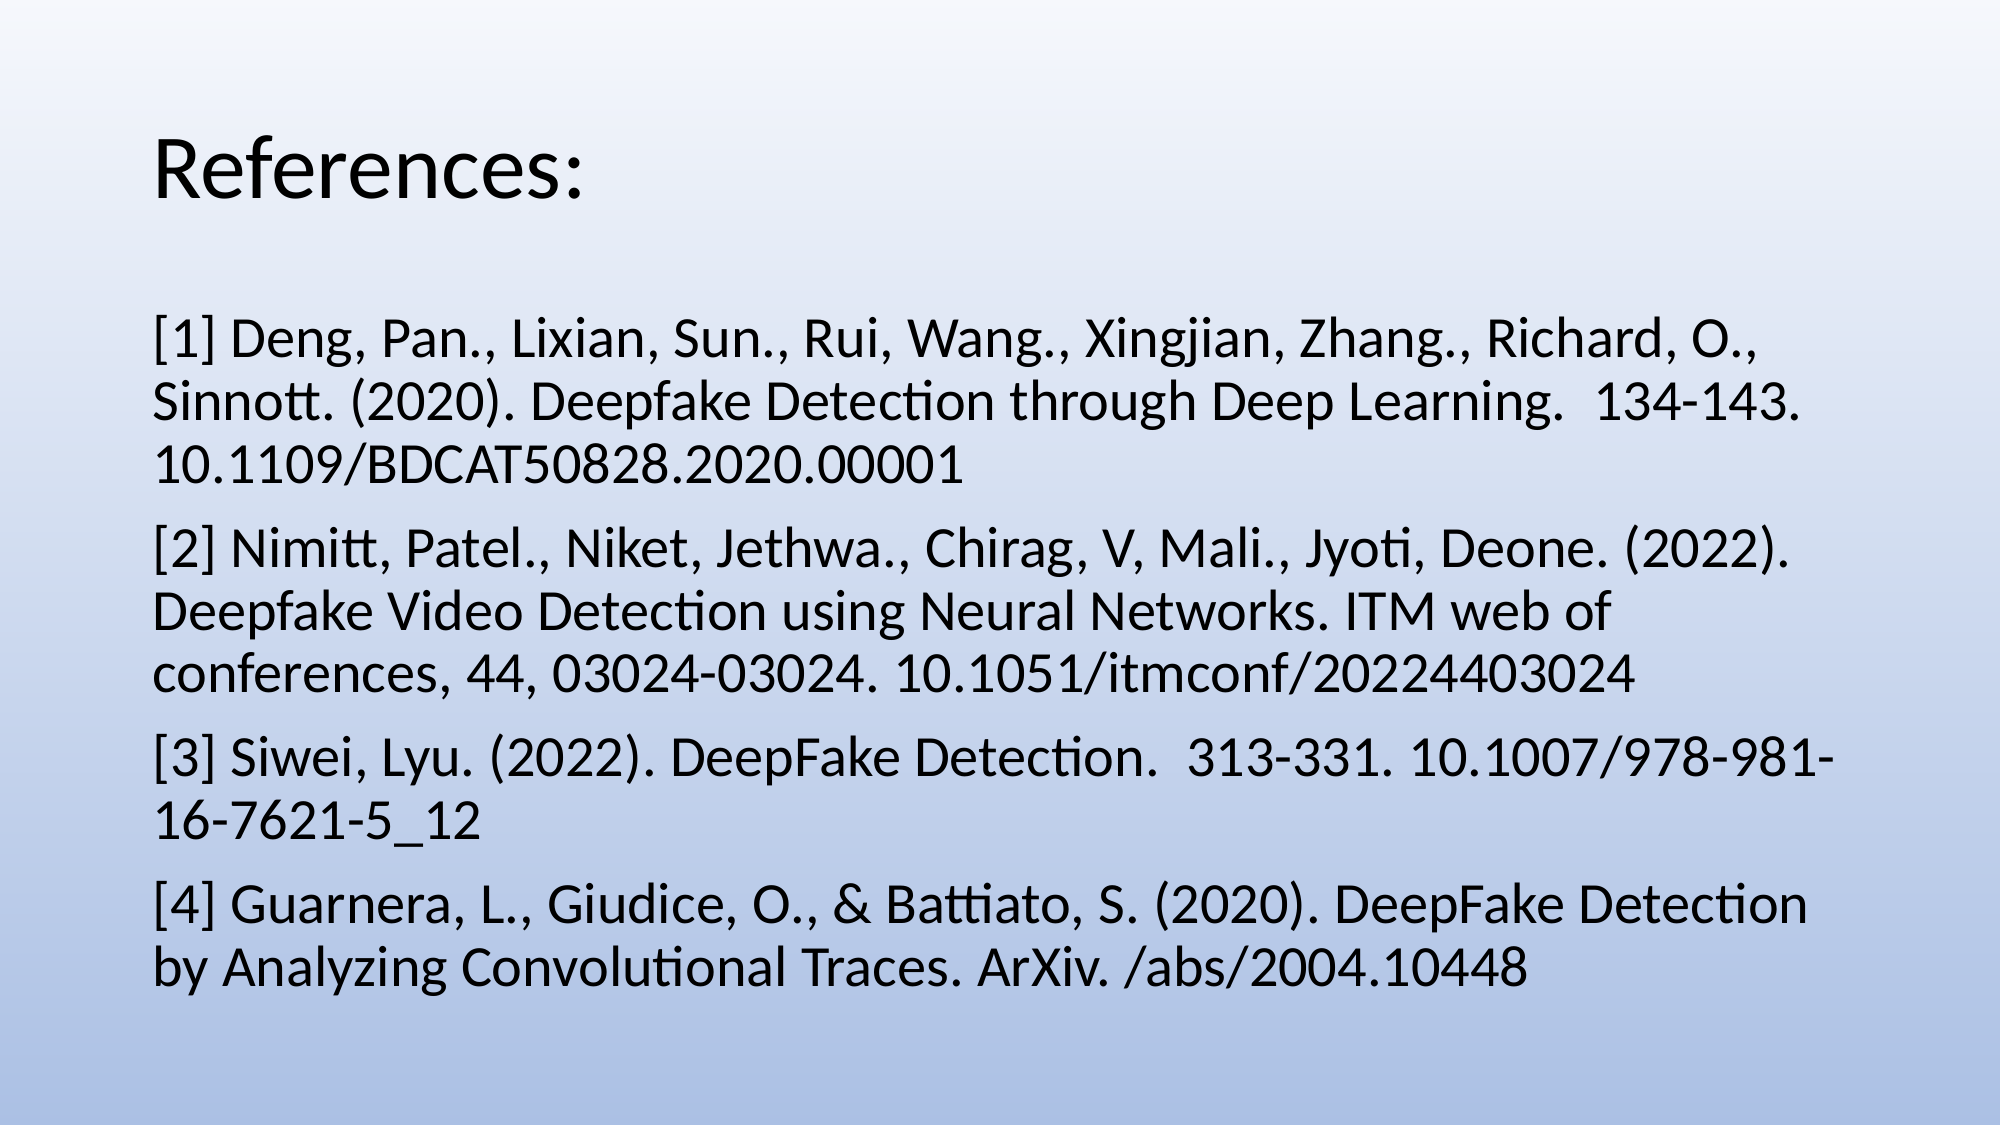

# References:
[1] Deng, Pan., Lixian, Sun., Rui, Wang., Xingjian, Zhang., Richard, O., Sinnott. (2020). Deepfake Detection through Deep Learning.  134-143. 10.1109/BDCAT50828.2020.00001
[2] Nimitt, Patel., Niket, Jethwa., Chirag, V, Mali., Jyoti, Deone. (2022). Deepfake Video Detection using Neural Networks. ITM web of conferences, 44, 03024-03024. 10.1051/itmconf/20224403024
[3] Siwei, Lyu. (2022). DeepFake Detection.  313-331. 10.1007/978-981-16-7621-5_12
[4] Guarnera, L., Giudice, O., & Battiato, S. (2020). DeepFake Detection by Analyzing Convolutional Traces. ArXiv. /abs/2004.10448